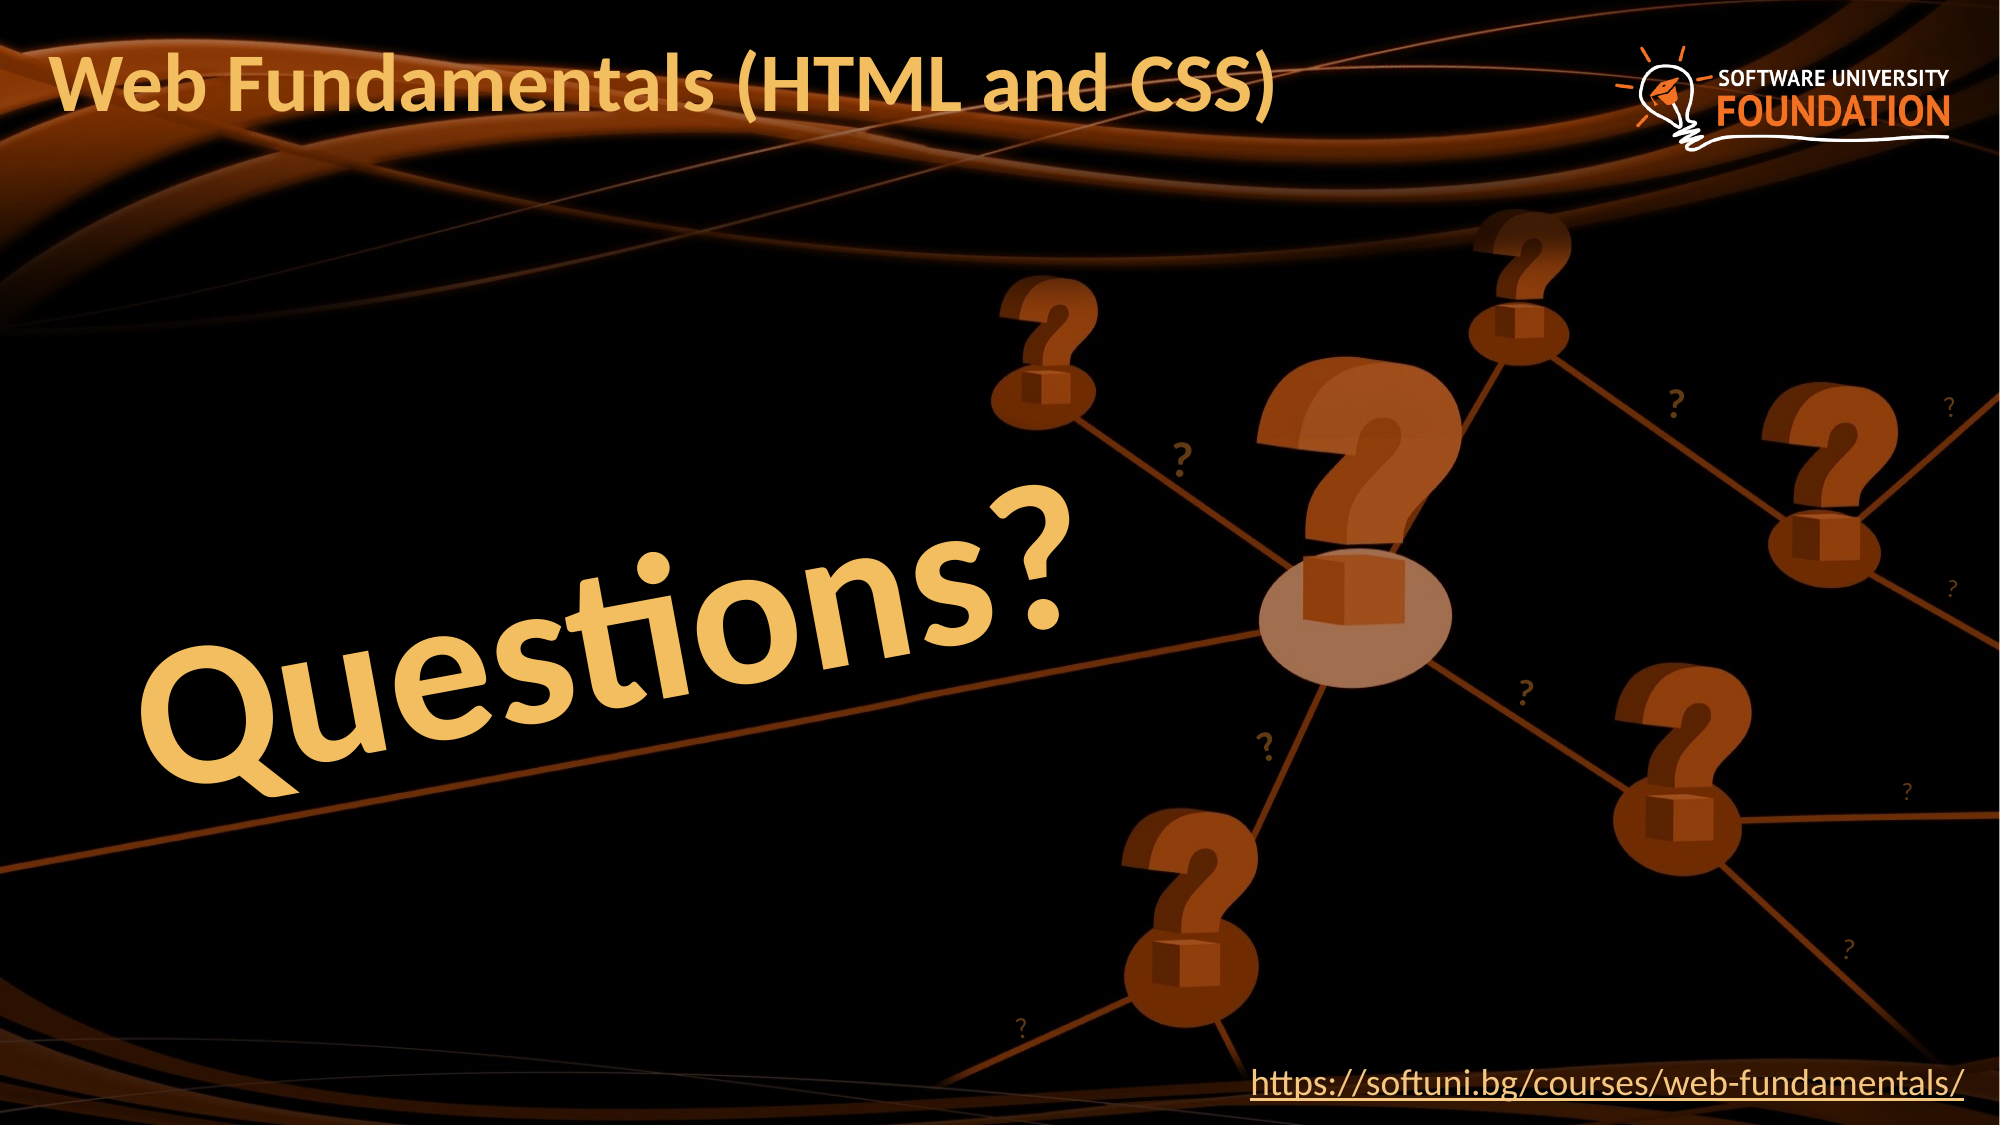

# Web Fundamentals (HTML and CSS)
https://softuni.bg/courses/web-fundamentals/